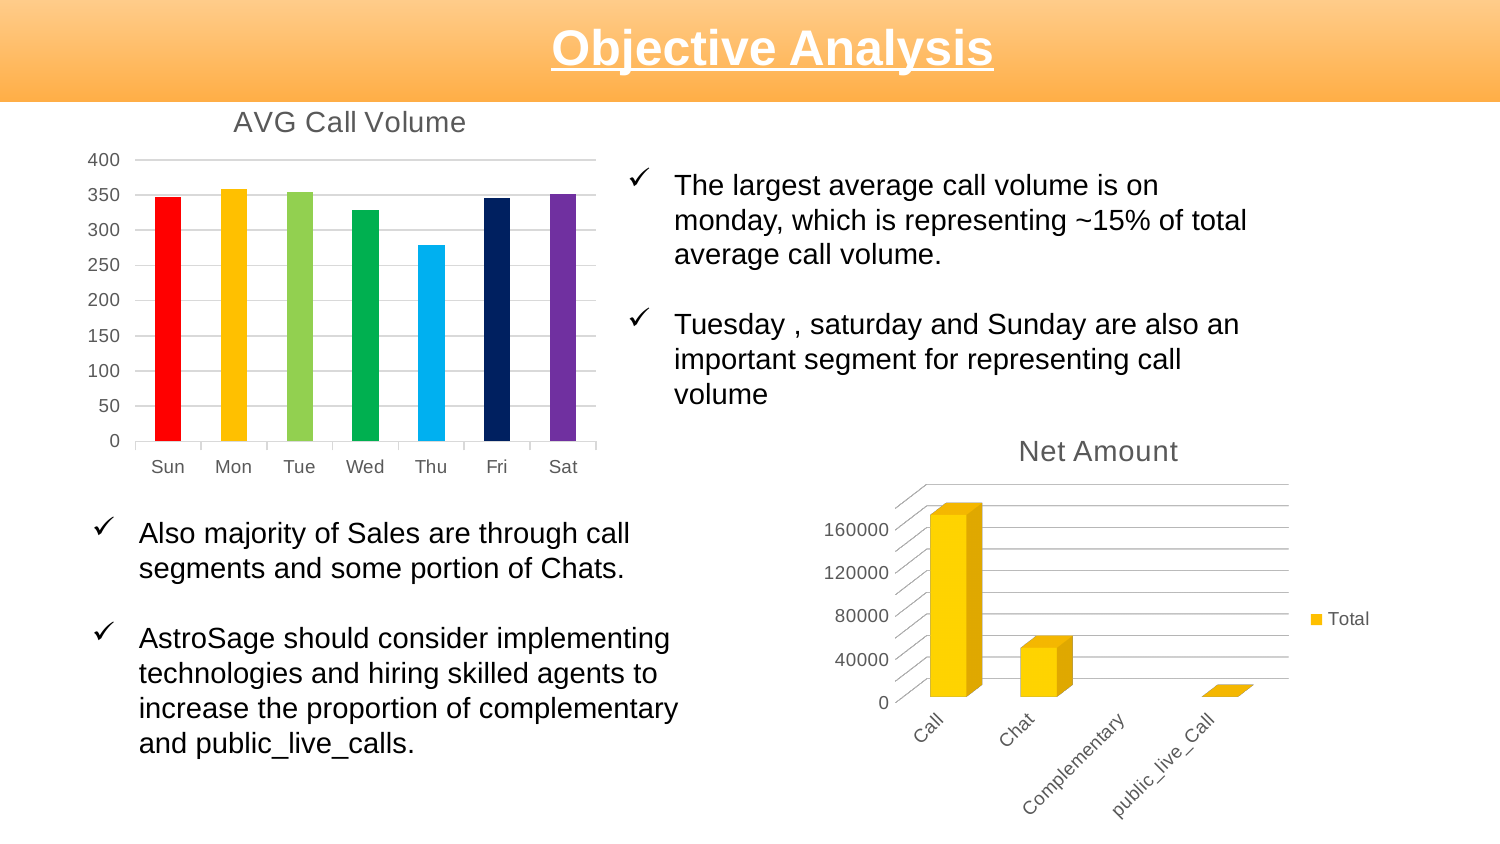

Objective Analysis

### Chart: AVG Call Volume

| Category | Total |
|---|---|
| Sun | 347.6714285714284 |
| Mon | 359.0880952380952 |
| Tue | 353.51666666666654 |
| Wed | 329.0994928571426 |
| Thu | 279.3780833333333 |
| Fri | 345.12380952380954 |
| Sat | 351.2142857142856 |
The largest average call volume is on monday, which is representing ~15% of total average call volume.

Tuesday , saturday and Sunday are also an important segment for representing call volume

[unsupported chart]

Also majority of Sales are through call segments and some portion of Chats.

AstroSage should consider implementing technologies and hiring skilled agents to increase the proportion of complementary and public_live_calls.